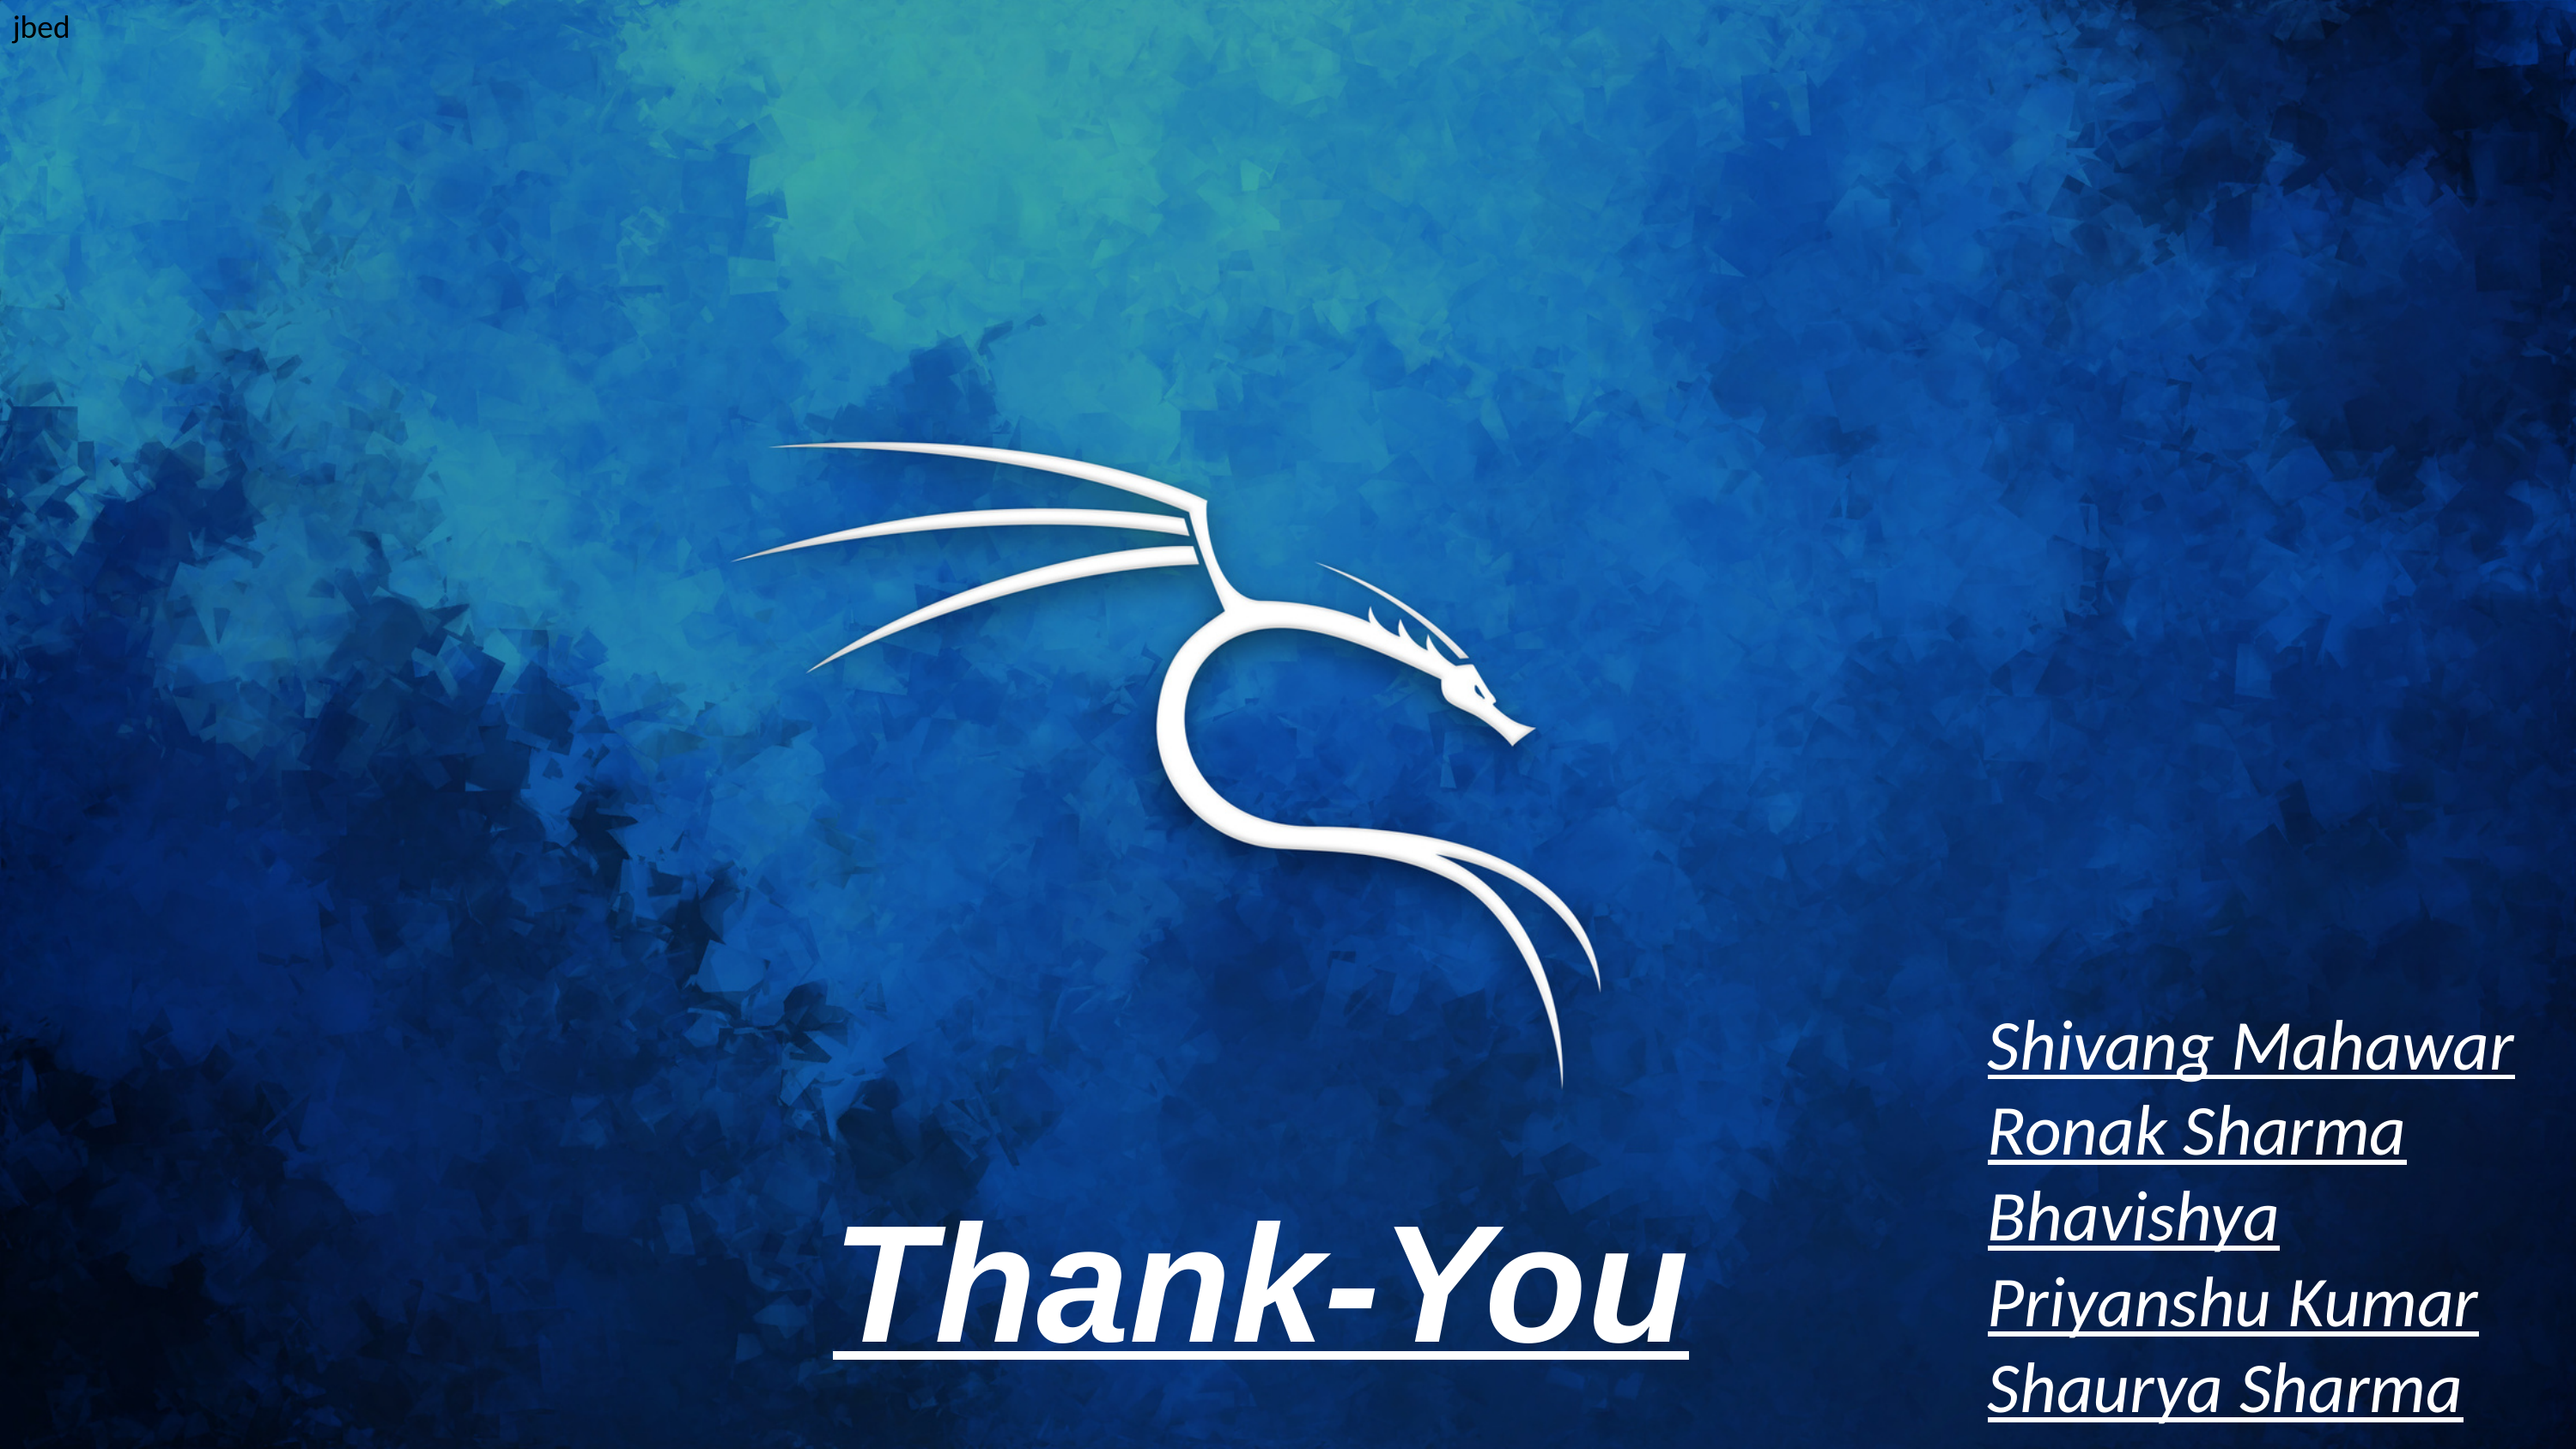

jbed
Shivang Mahawar
Ronak Sharma
Bhavishya
Priyanshu Kumar
Shaurya Sharma
Thank-You